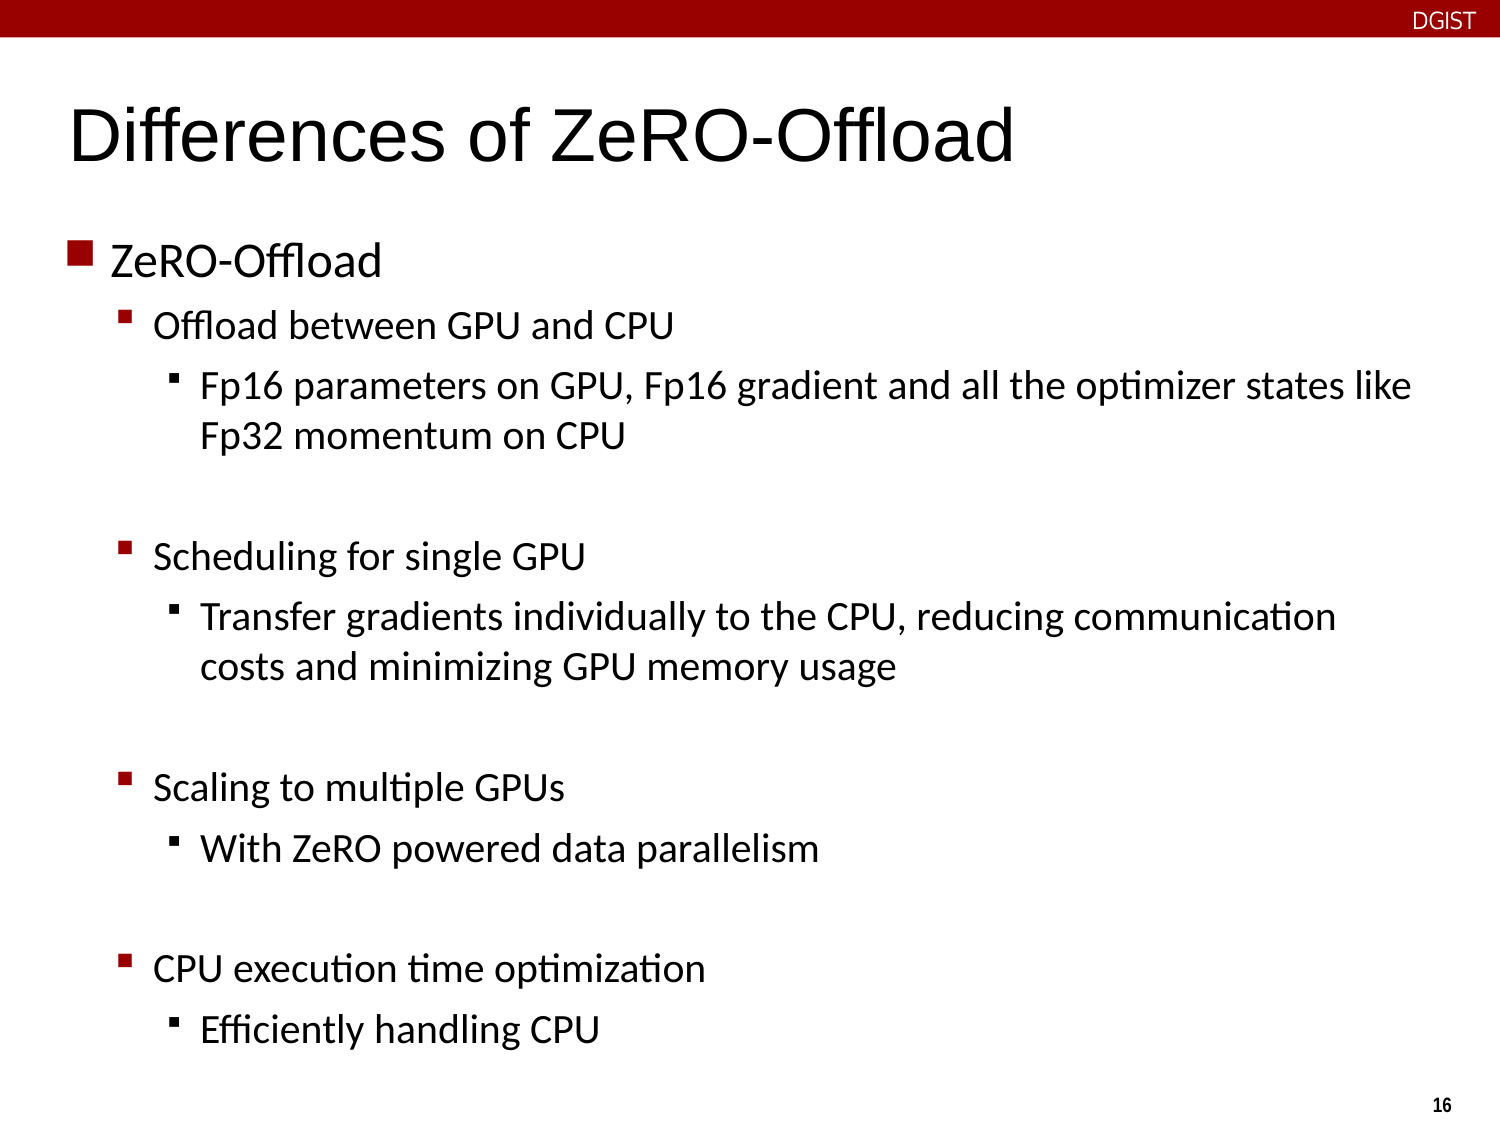

DGIST
# Differences of ZeRO-Offload
ZeRO-Offload
Offload between GPU and CPU
Fp16 parameters on GPU, Fp16 gradient and all the optimizer states like Fp32 momentum on CPU

Scheduling for single GPU
Transfer gradients individually to the CPU, reducing communication costs and minimizing GPU memory usage

Scaling to multiple GPUs
With ZeRO powered data parallelism

CPU execution time optimization
Efficiently handling CPU